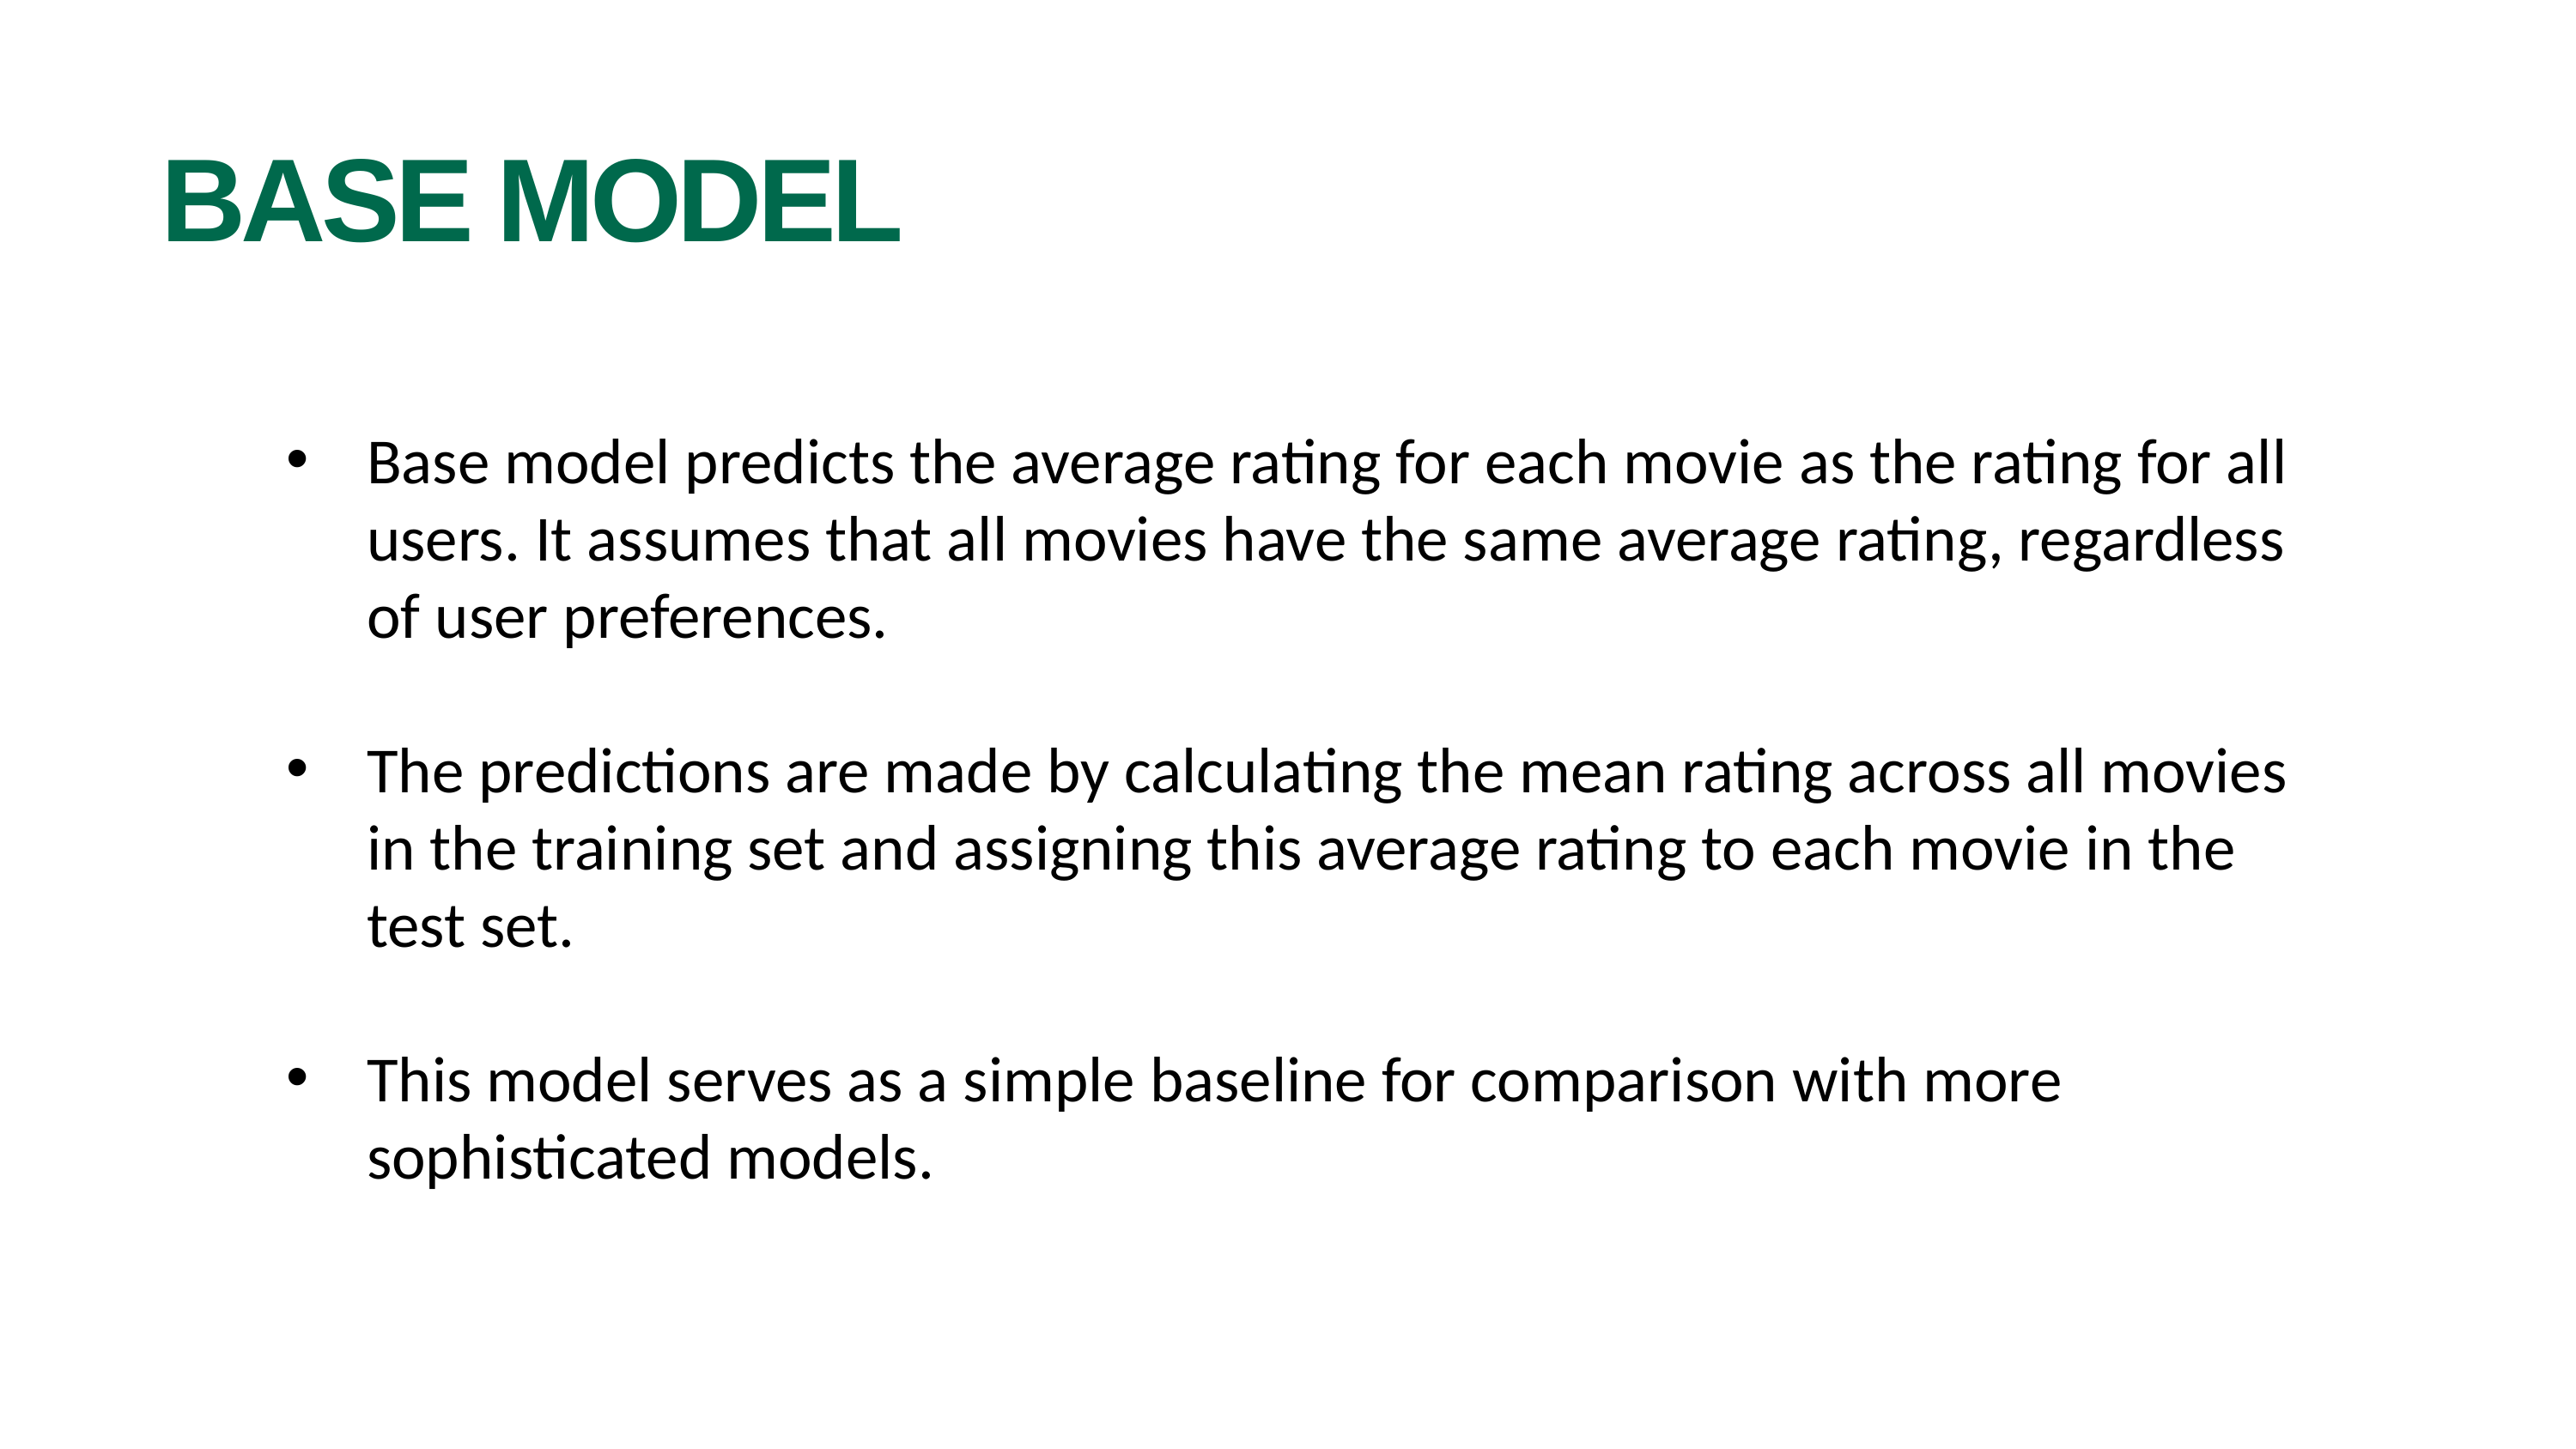

BASE MODEL
Base model predicts the average rating for each movie as the rating for all users. It assumes that all movies have the same average rating, regardless of user preferences.

The predictions are made by calculating the mean rating across all movies in the training set and assigning this average rating to each movie in the test set.

This model serves as a simple baseline for comparison with more sophisticated models.